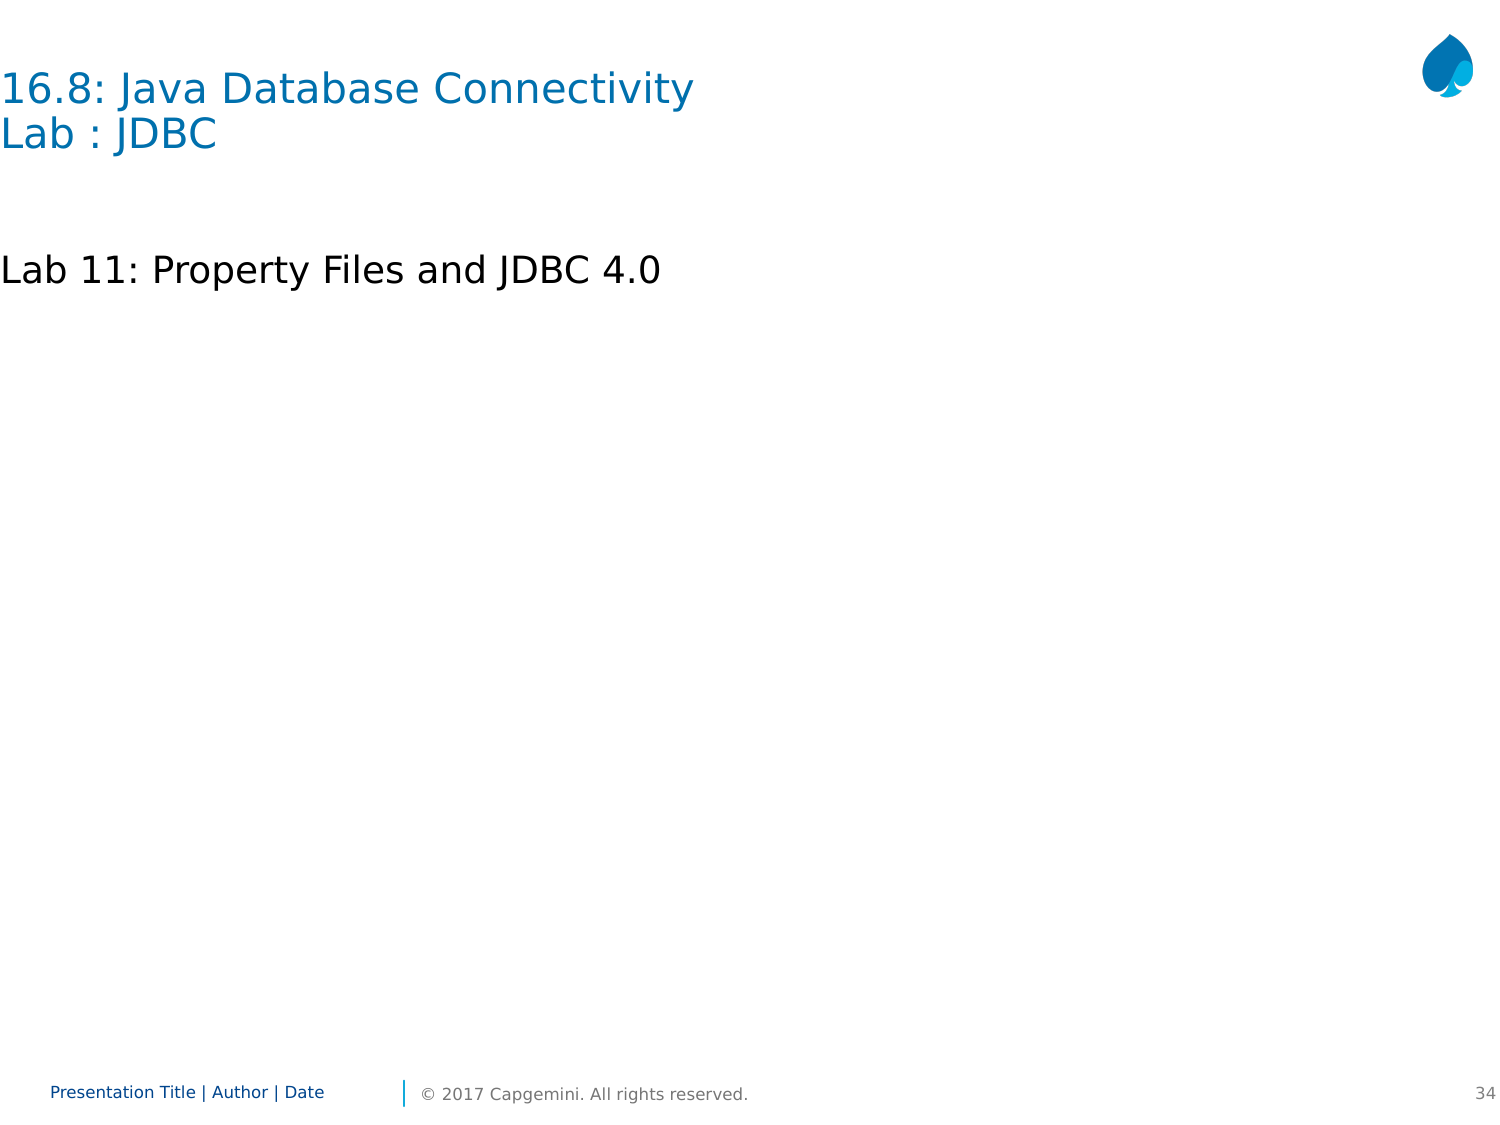

16.8: Java Database Connectivity
Lab : JDBC
Lab 11: Property Files and JDBC 4.0